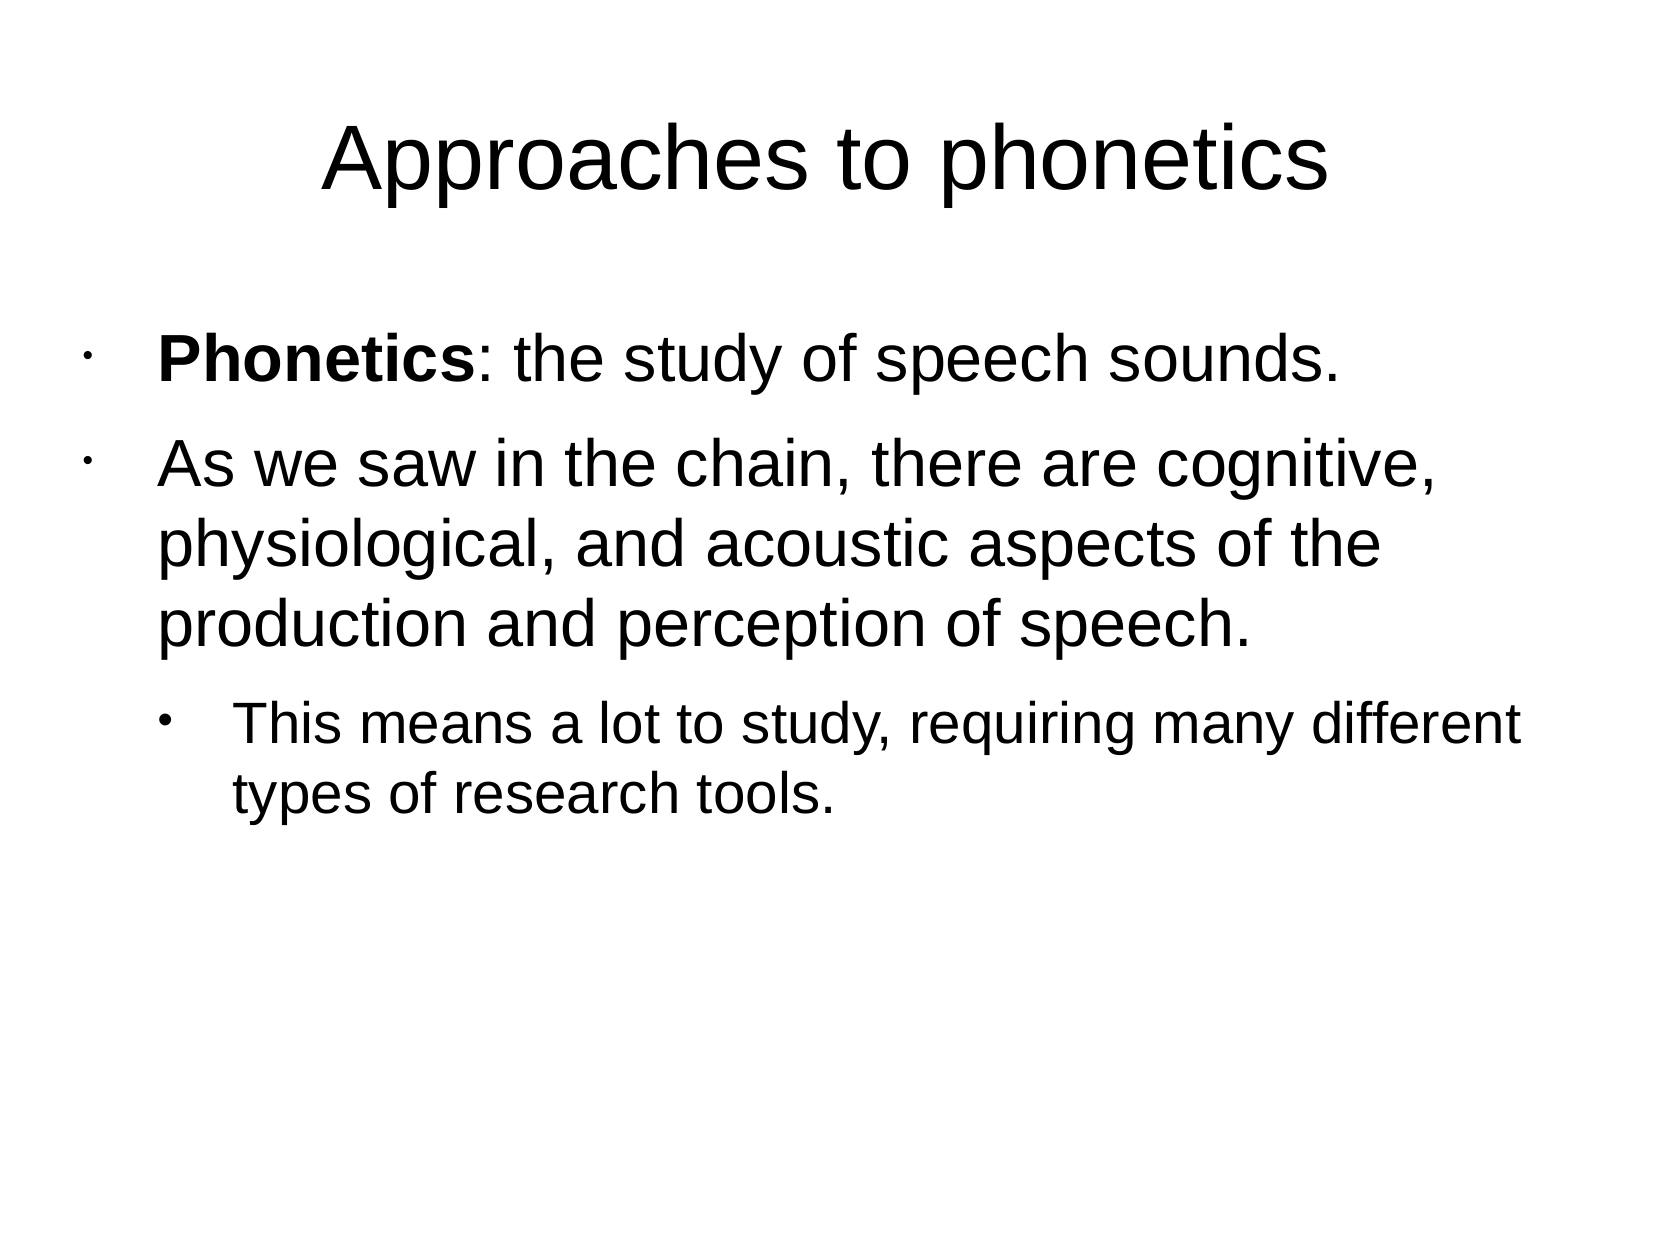

Approaches to phonetics
Phonetics: the study of speech sounds.
As we saw in the chain, there are cognitive, physiological, and acoustic aspects of the production and perception of speech.
This means a lot to study, requiring many different types of research tools.